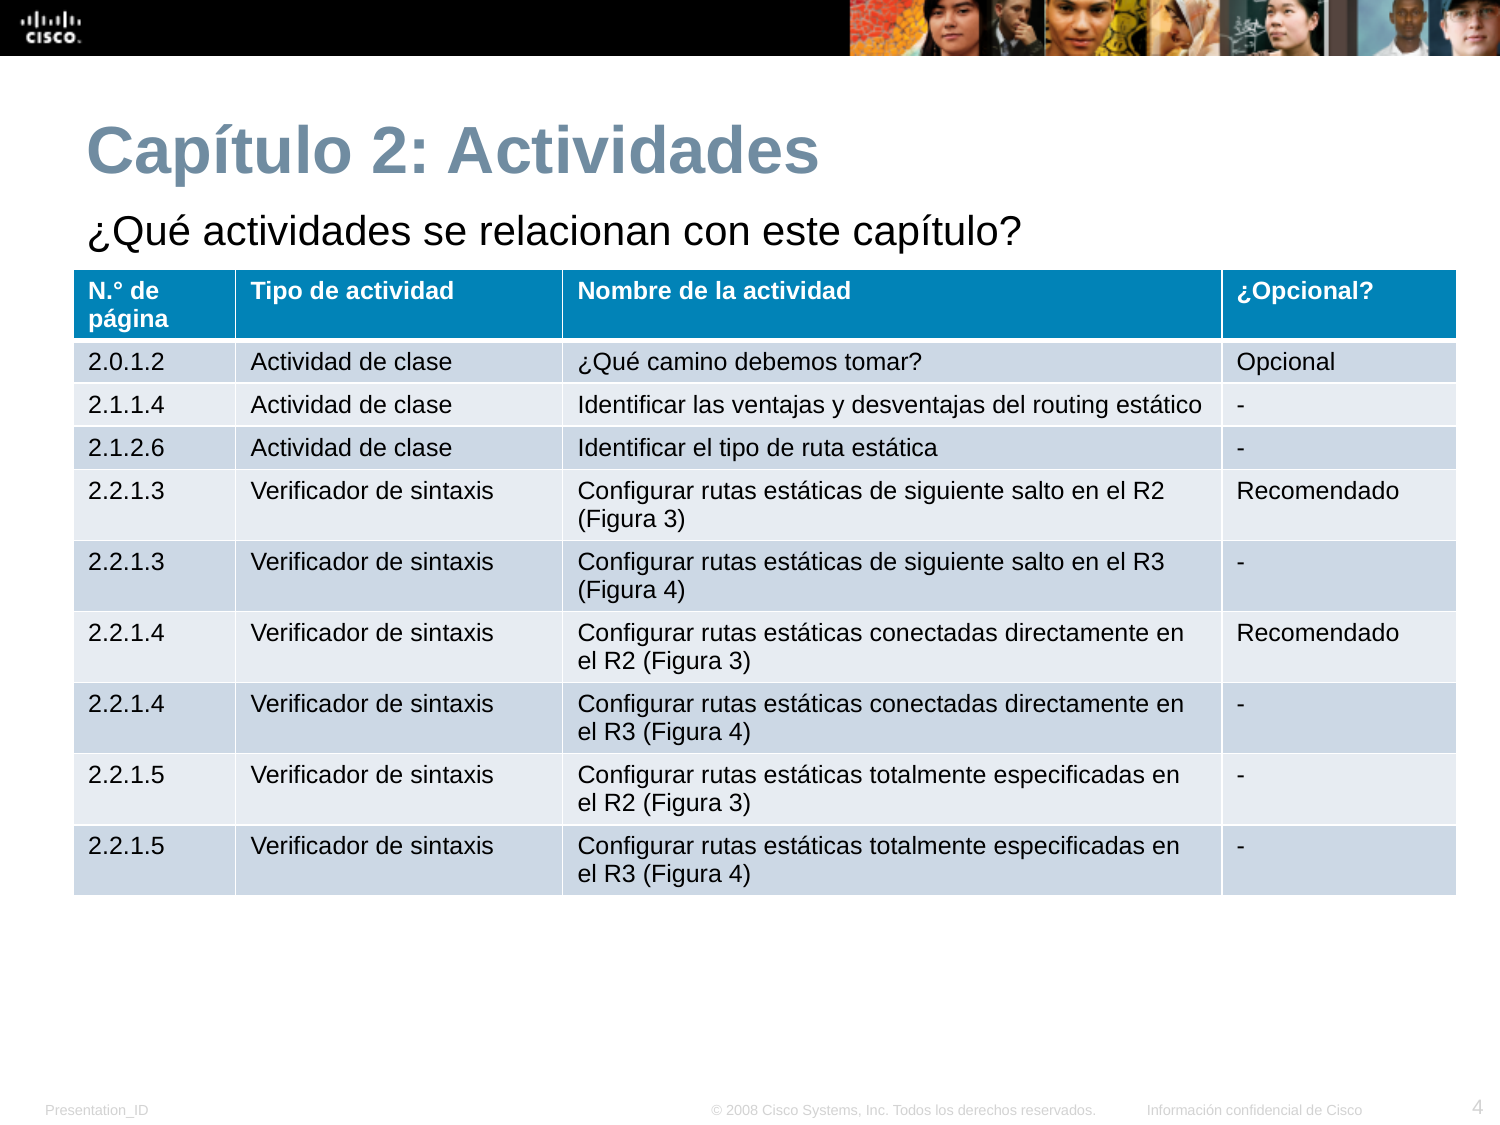

Capítulo 2: Actividades
¿Qué actividades se relacionan con este capítulo?

| N.° de página | Tipo de actividad | Nombre de la actividad | ¿Opcional? |
| --- | --- | --- | --- |
| 2.0.1.2 | Actividad de clase | ¿Qué camino debemos tomar? | Opcional |
| 2.1.1.4 | Actividad de clase | Identificar las ventajas y desventajas del routing estático | - |
| 2.1.2.6 | Actividad de clase | Identificar el tipo de ruta estática | - |
| 2.2.1.3 | Verificador de sintaxis | Configurar rutas estáticas de siguiente salto en el R2 (Figura 3) | Recomendado |
| 2.2.1.3 | Verificador de sintaxis | Configurar rutas estáticas de siguiente salto en el R3 (Figura 4) | - |
| 2.2.1.4 | Verificador de sintaxis | Configurar rutas estáticas conectadas directamente en el R2 (Figura 3) | Recomendado |
| 2.2.1.4 | Verificador de sintaxis | Configurar rutas estáticas conectadas directamente en el R3 (Figura 4) | - |
| 2.2.1.5 | Verificador de sintaxis | Configurar rutas estáticas totalmente especificadas en el R2 (Figura 3) | - |
| 2.2.1.5 | Verificador de sintaxis | Configurar rutas estáticas totalmente especificadas en el R3 (Figura 4) | - |